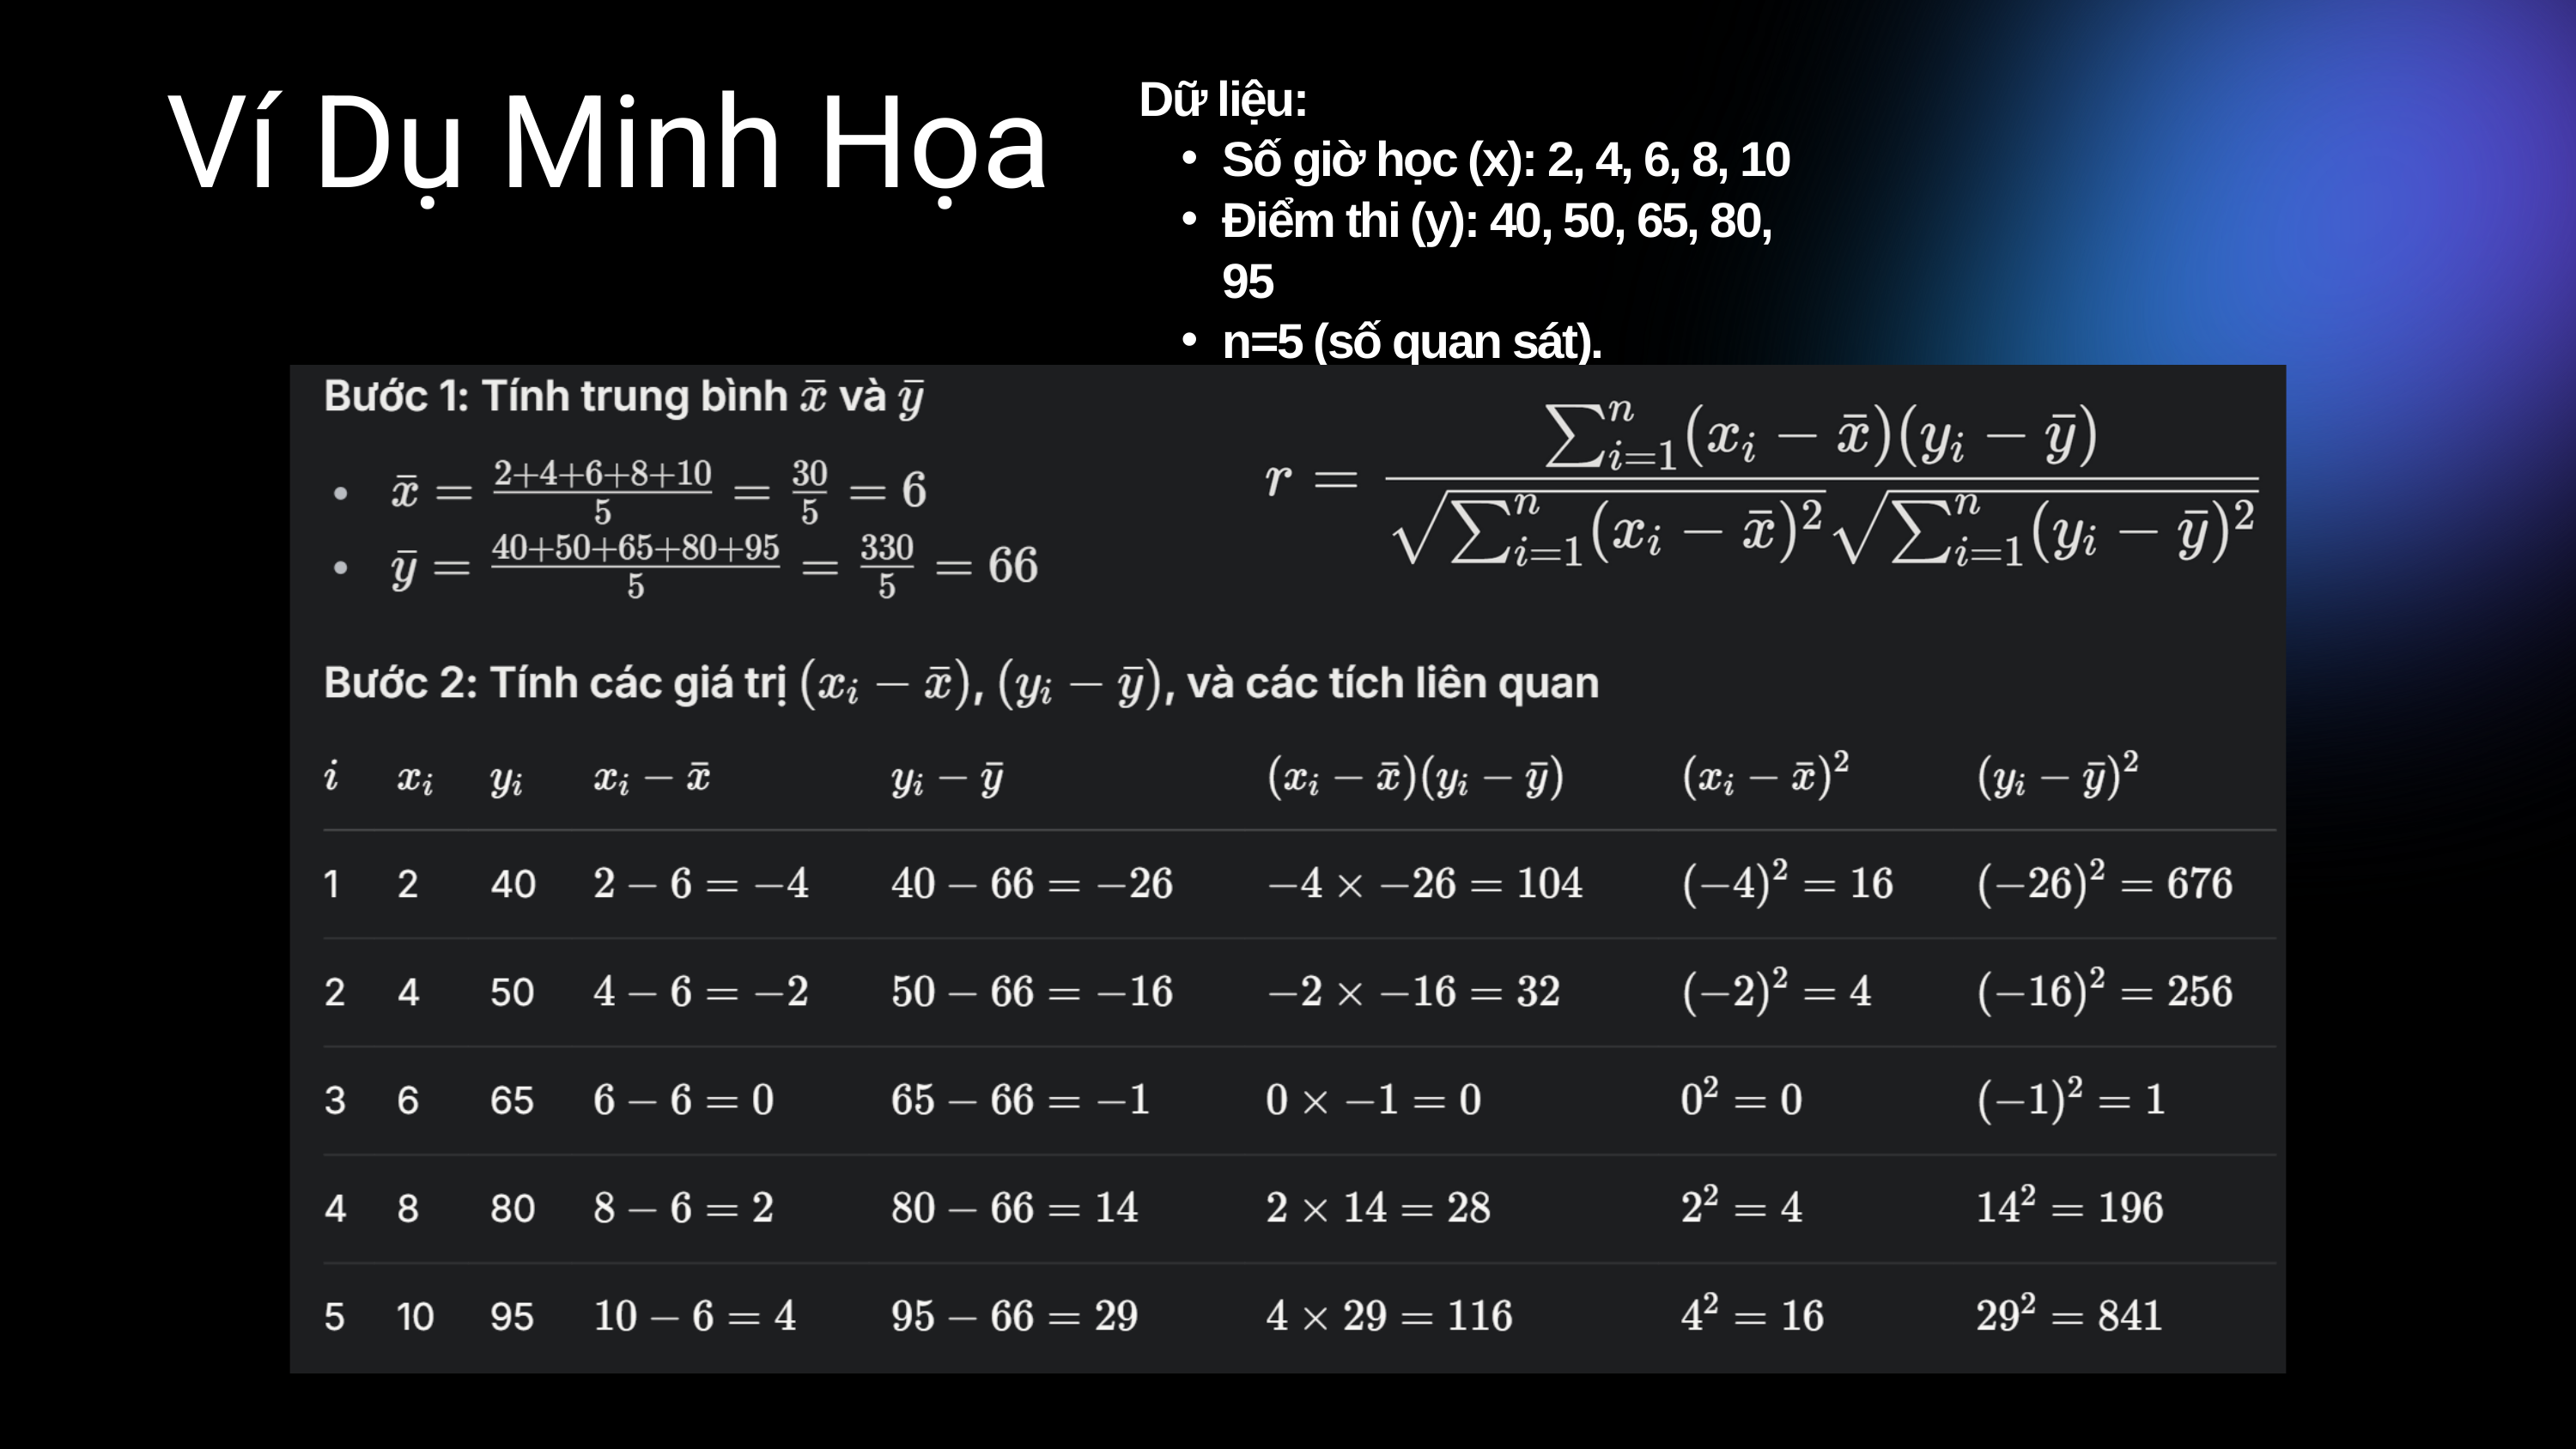

Dữ liệu:
Số giờ học (x): 2, 4, 6, 8, 10
Điểm thi (y): 40, 50, 65, 80, 95
n=5 (số quan sát).
Ví Dụ Minh Họa